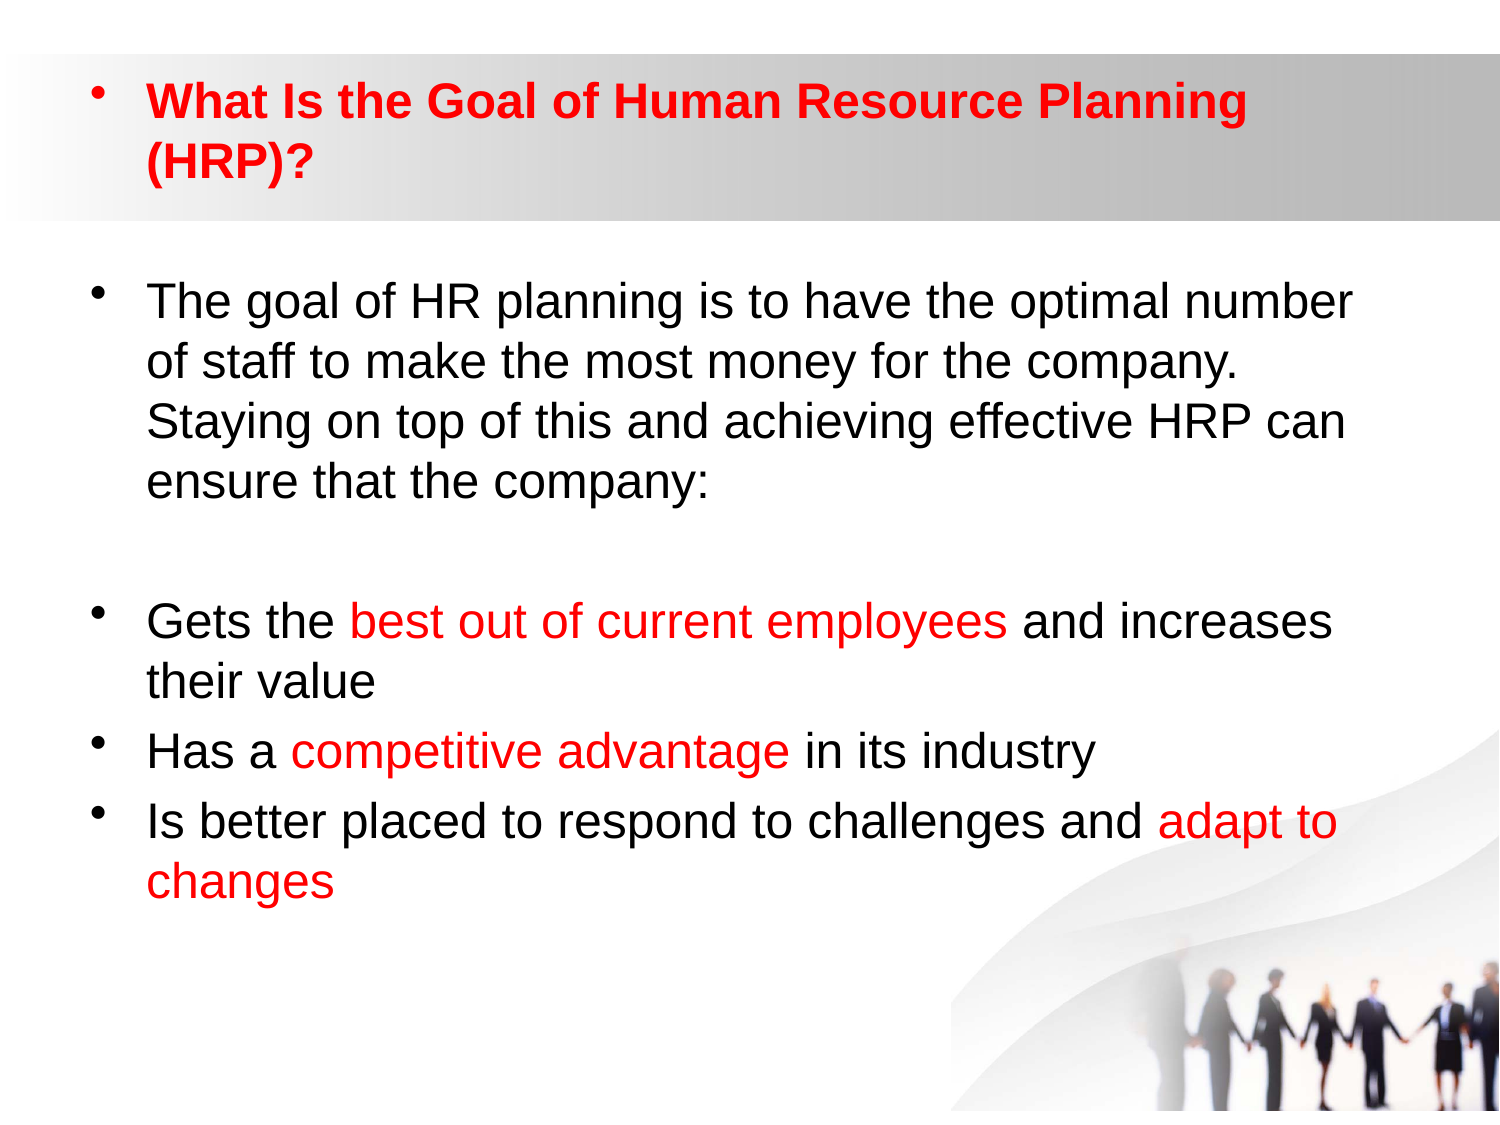

What Is the Goal of Human Resource Planning (HRP)?

The goal of HR planning is to have the optimal number of staff to make the most money for the company. Staying on top of this and achieving effective HRP can ensure that the company:

Gets the best out of current employees and increases their value
Has a competitive advantage in its industry
Is better placed to respond to challenges and adapt to changes